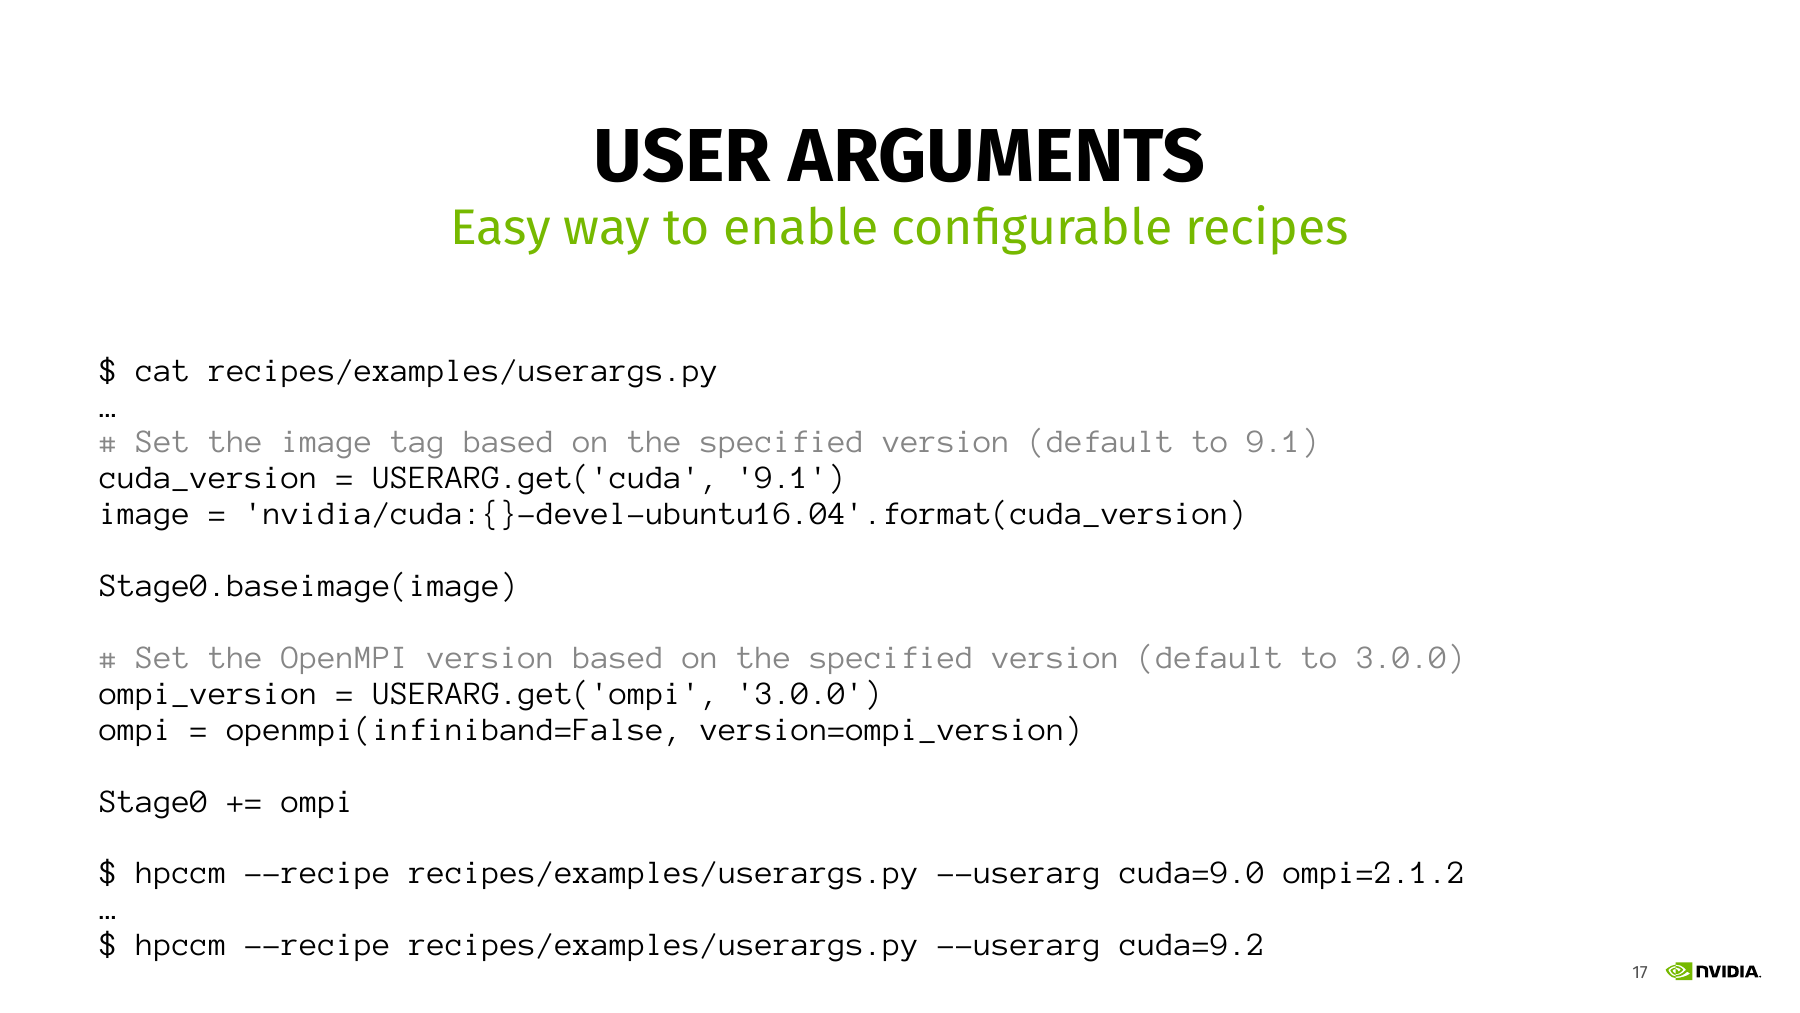

# User arguments
Easy way to enable configurable recipes
$ cat recipes/examples/userargs.py
…
# Set the image tag based on the specified version (default to 9.1)
cuda_version = USERARG.get('cuda', '9.1')
image = 'nvidia/cuda:{}-devel-ubuntu16.04'.format(cuda_version)
Stage0.baseimage(image)
# Set the OpenMPI version based on the specified version (default to 3.0.0)
ompi_version = USERARG.get('ompi', '3.0.0')
ompi = openmpi(infiniband=False, version=ompi_version)
Stage0 += ompi
$ hpccm --recipe recipes/examples/userargs.py --userarg cuda=9.0 ompi=2.1.2
…
$ hpccm --recipe recipes/examples/userargs.py --userarg cuda=9.2